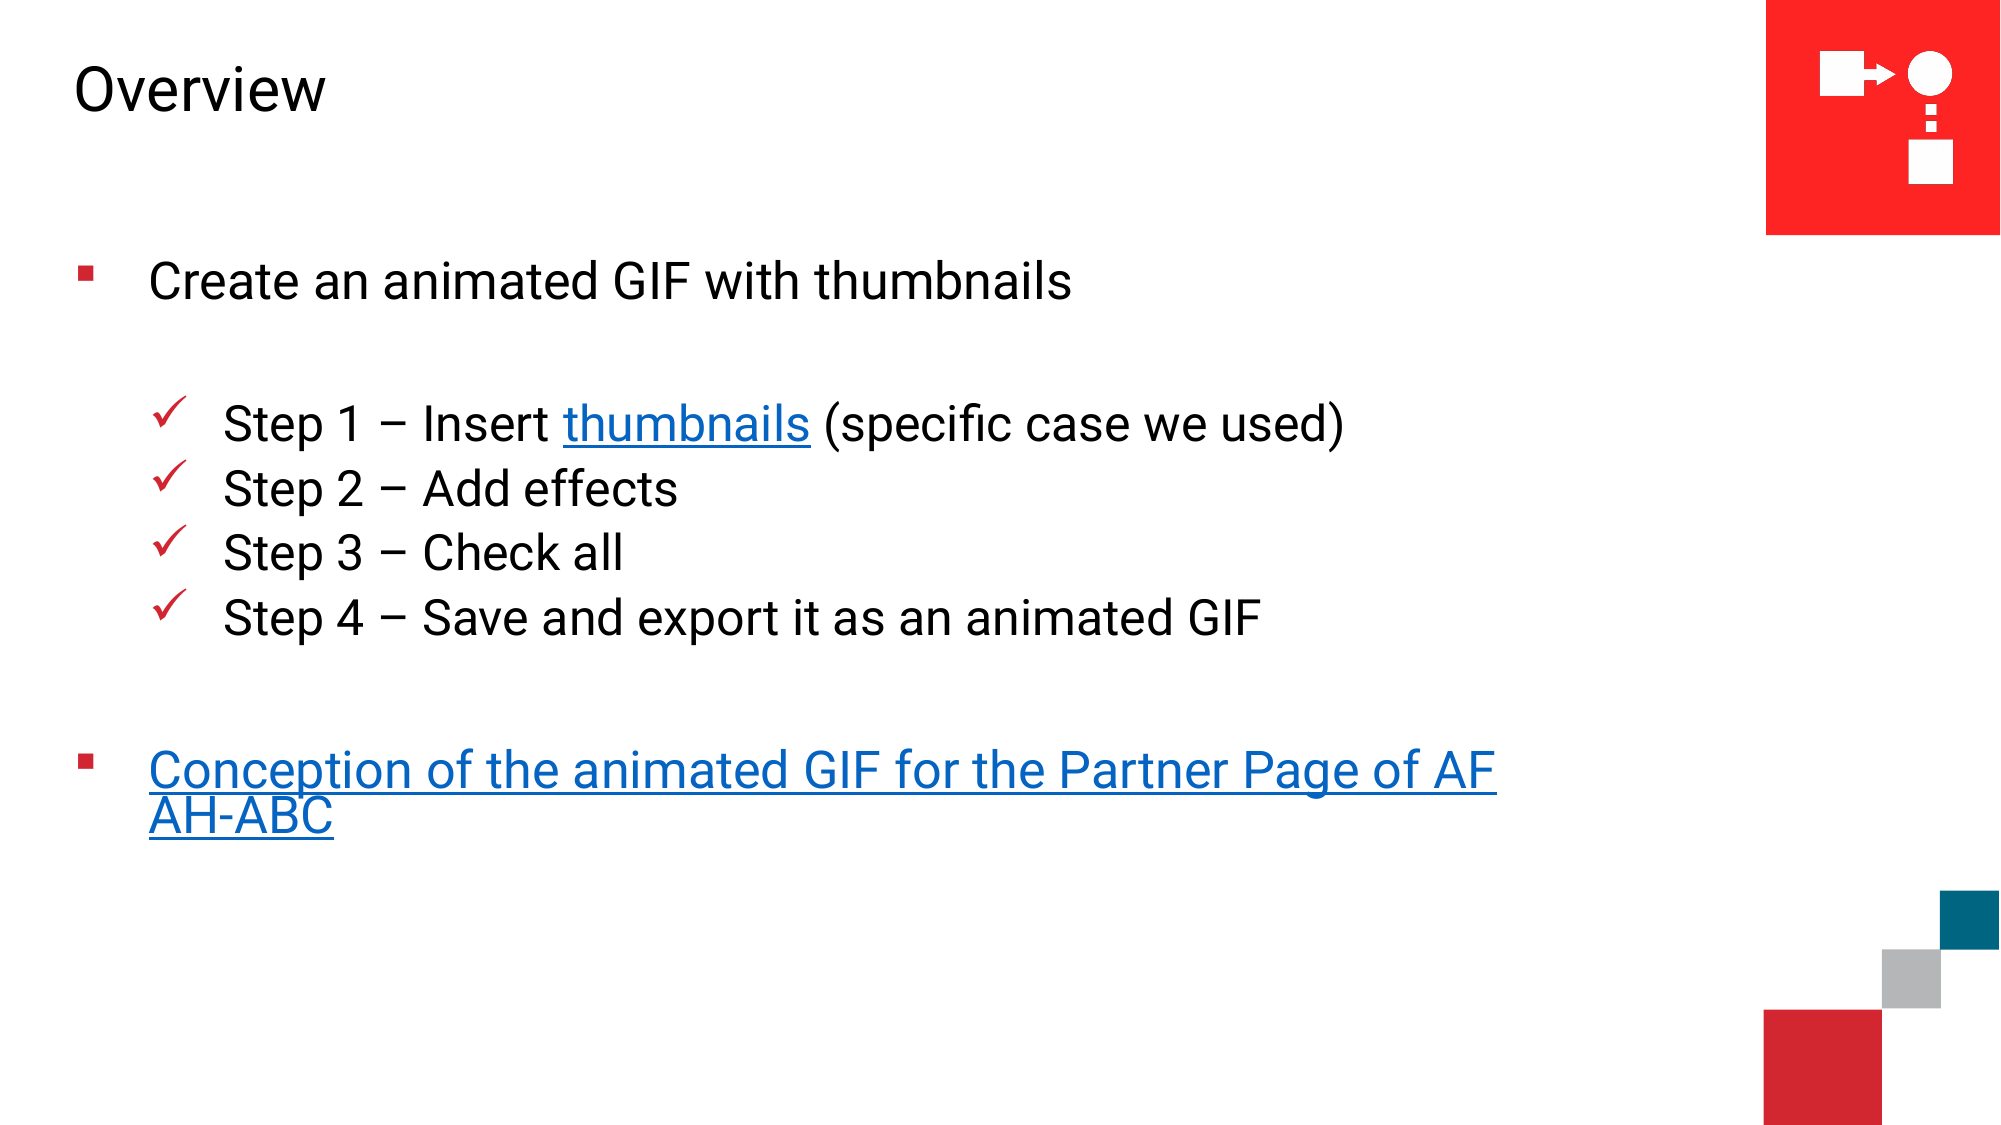

# Overview
Create an animated GIF with thumbnails

Step 1 – Insert thumbnails (specific case we used)
Step 2 – Add effects
Step 3 – Check all
Step 4 – Save and export it as an animated GIF

Conception of the animated GIF for the Partner Page of AFAH-ABC